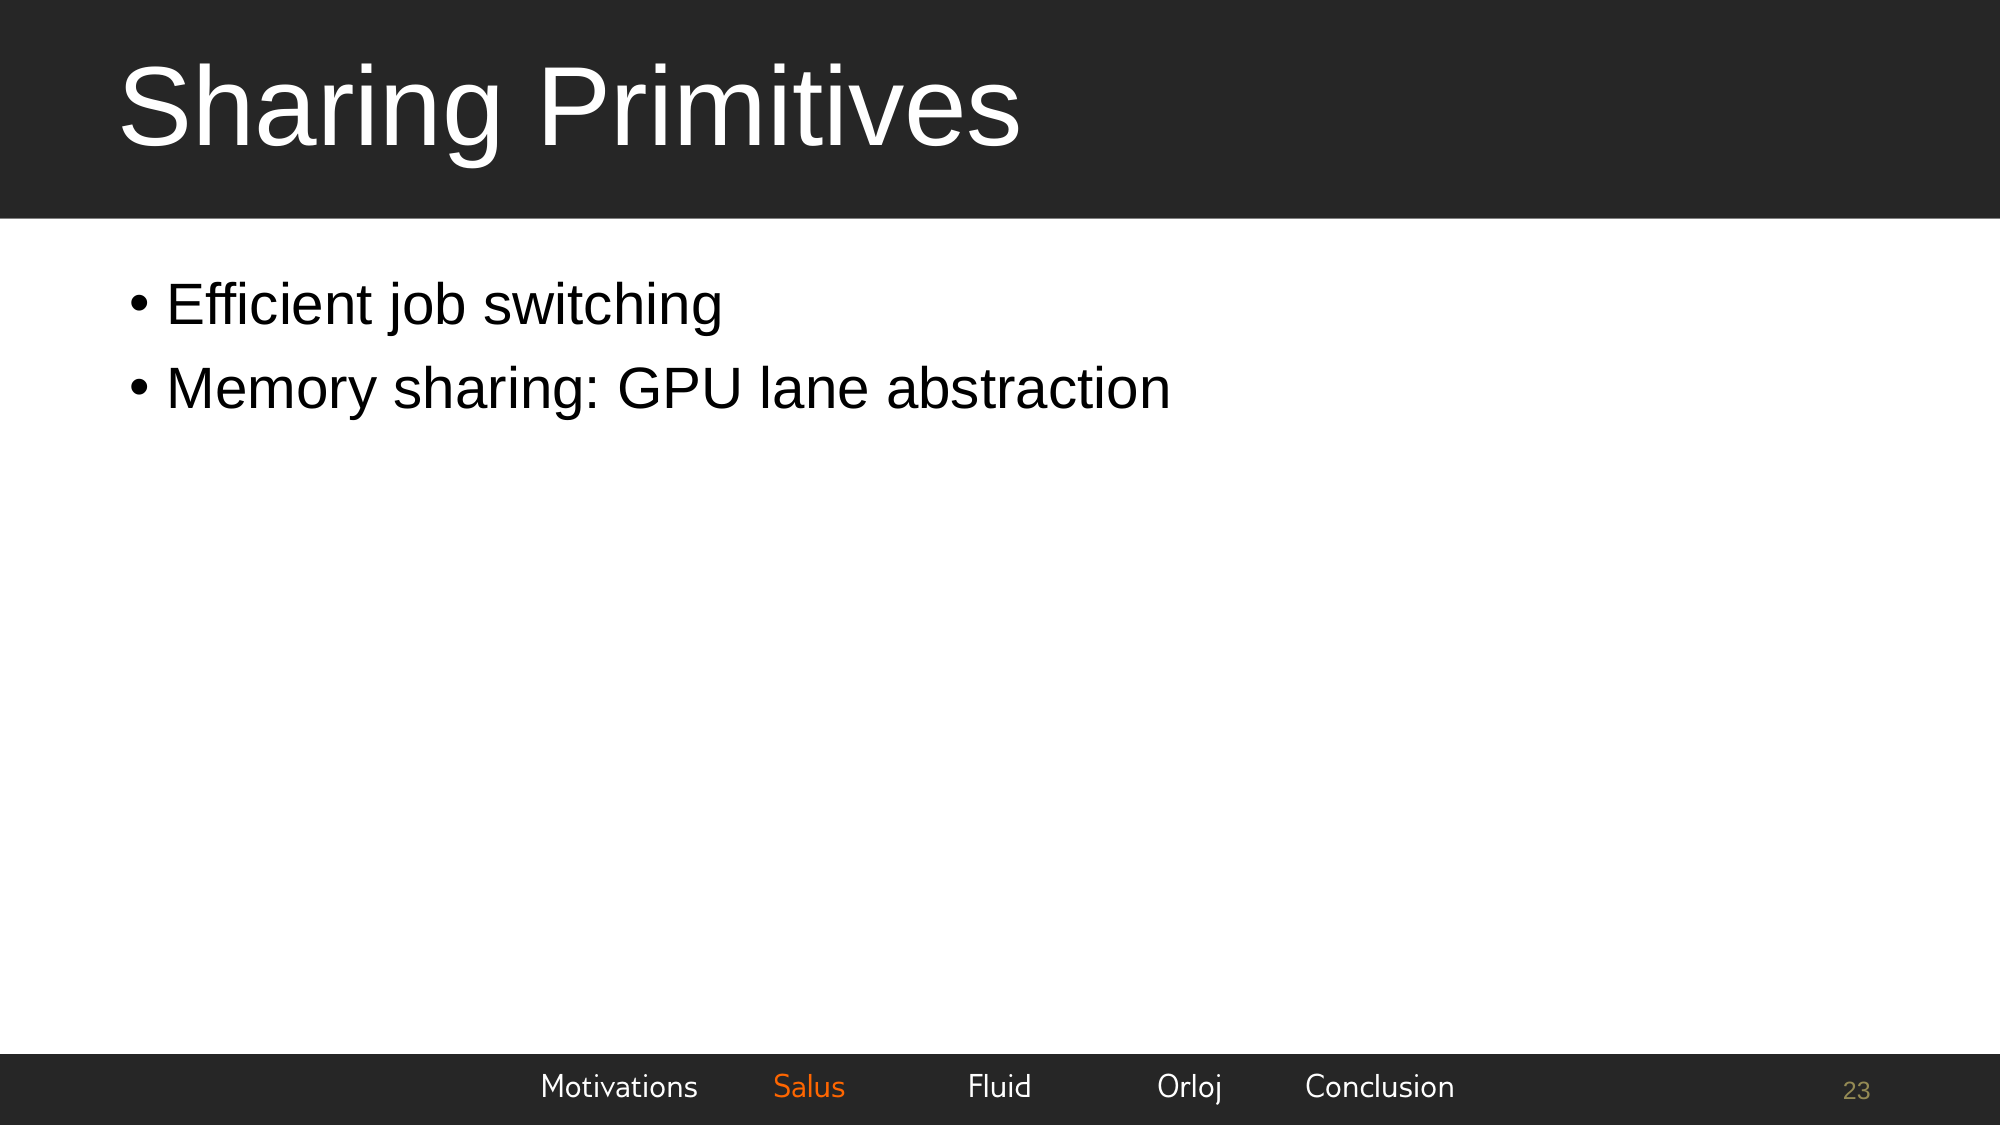

# Sharing Primitives
Efficient job switching
Memory sharing: GPU lane abstraction
Deep Learning Frameworks
| Motivations | Salus | Fluid | Orloj | Conclusion |
| --- | --- | --- | --- | --- |
23